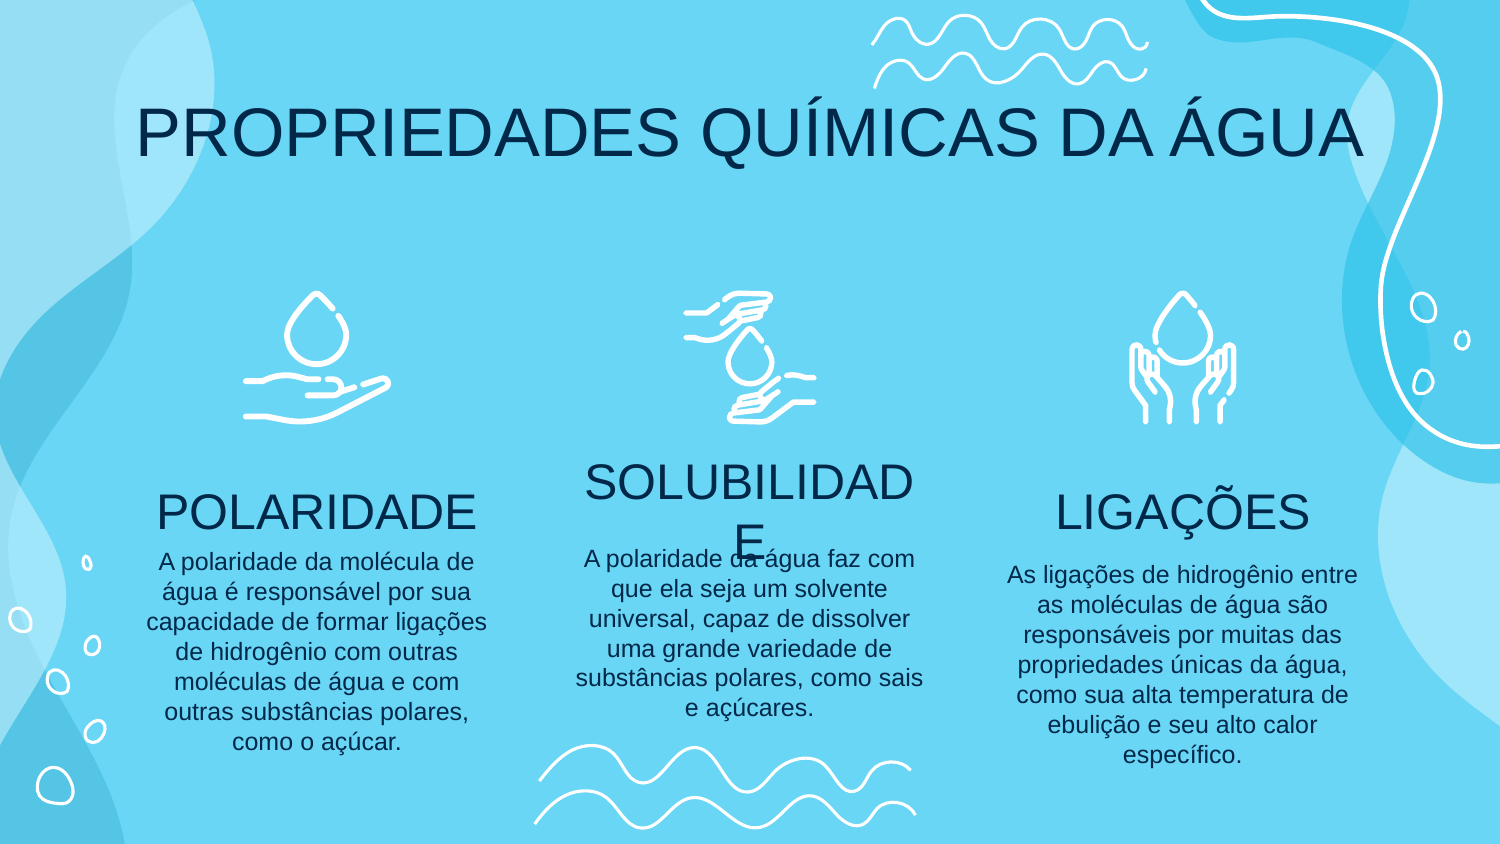

PROPRIEDADES QUÍMICAS DA ÁGUA

# POLARIDADE
SOLUBILIDADE
LIGAÇÕES
A polaridade da molécula de água é responsável por sua capacidade de formar ligações de hidrogênio com outras moléculas de água e com outras substâncias polares, como o açúcar.
As ligações de hidrogênio entre as moléculas de água são responsáveis por muitas das propriedades únicas da água, como sua alta temperatura de ebulição e seu alto calor específico.
A polaridade da água faz com que ela seja um solvente universal, capaz de dissolver uma grande variedade de substâncias polares, como sais e açúcares.